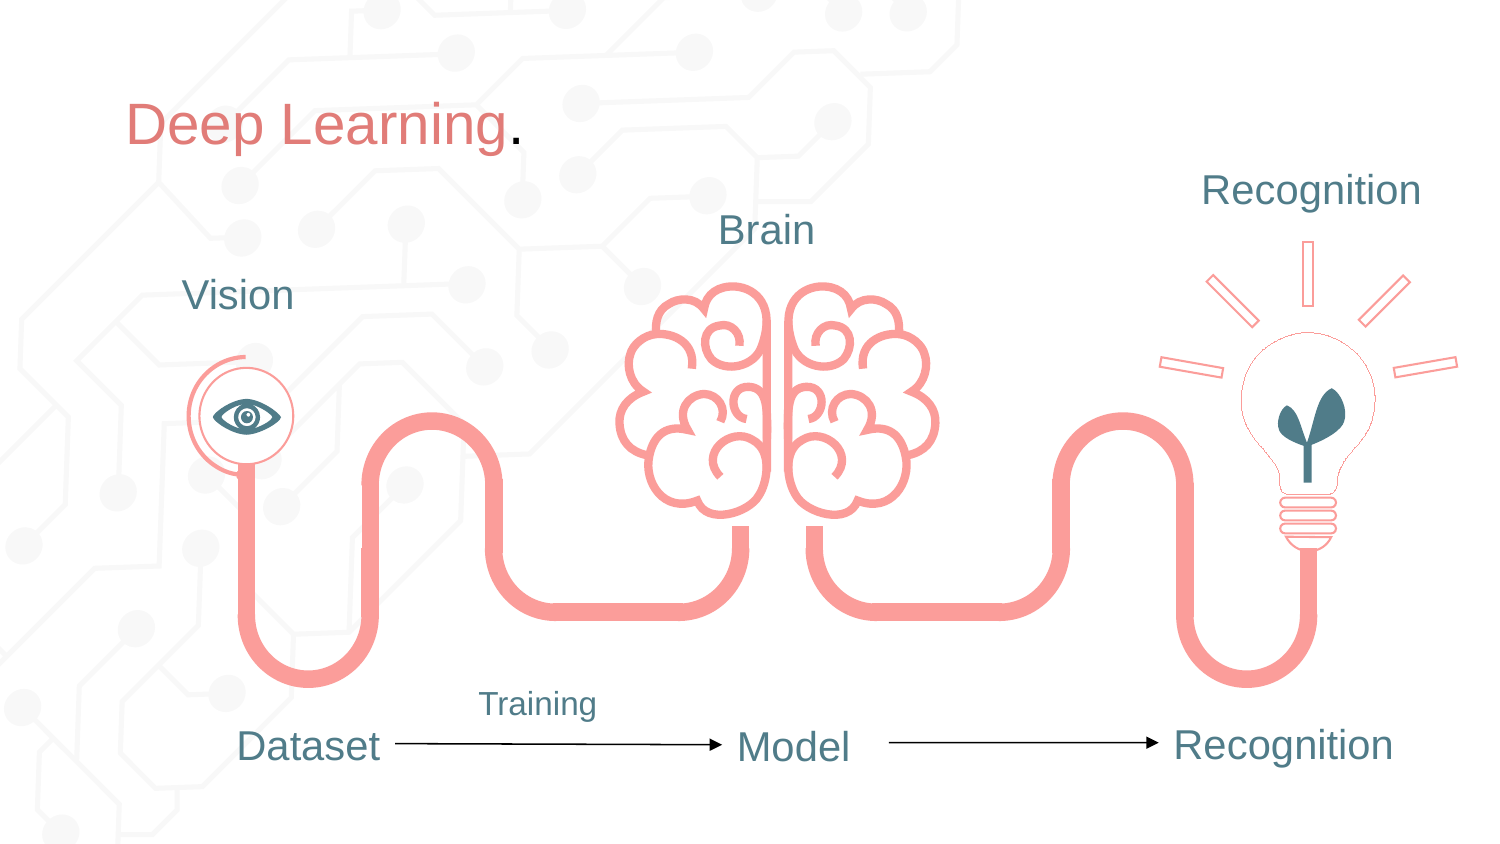

# Deep Learning.
Recognition
Brain

Vision
Training
Recognition
Dataset
Model